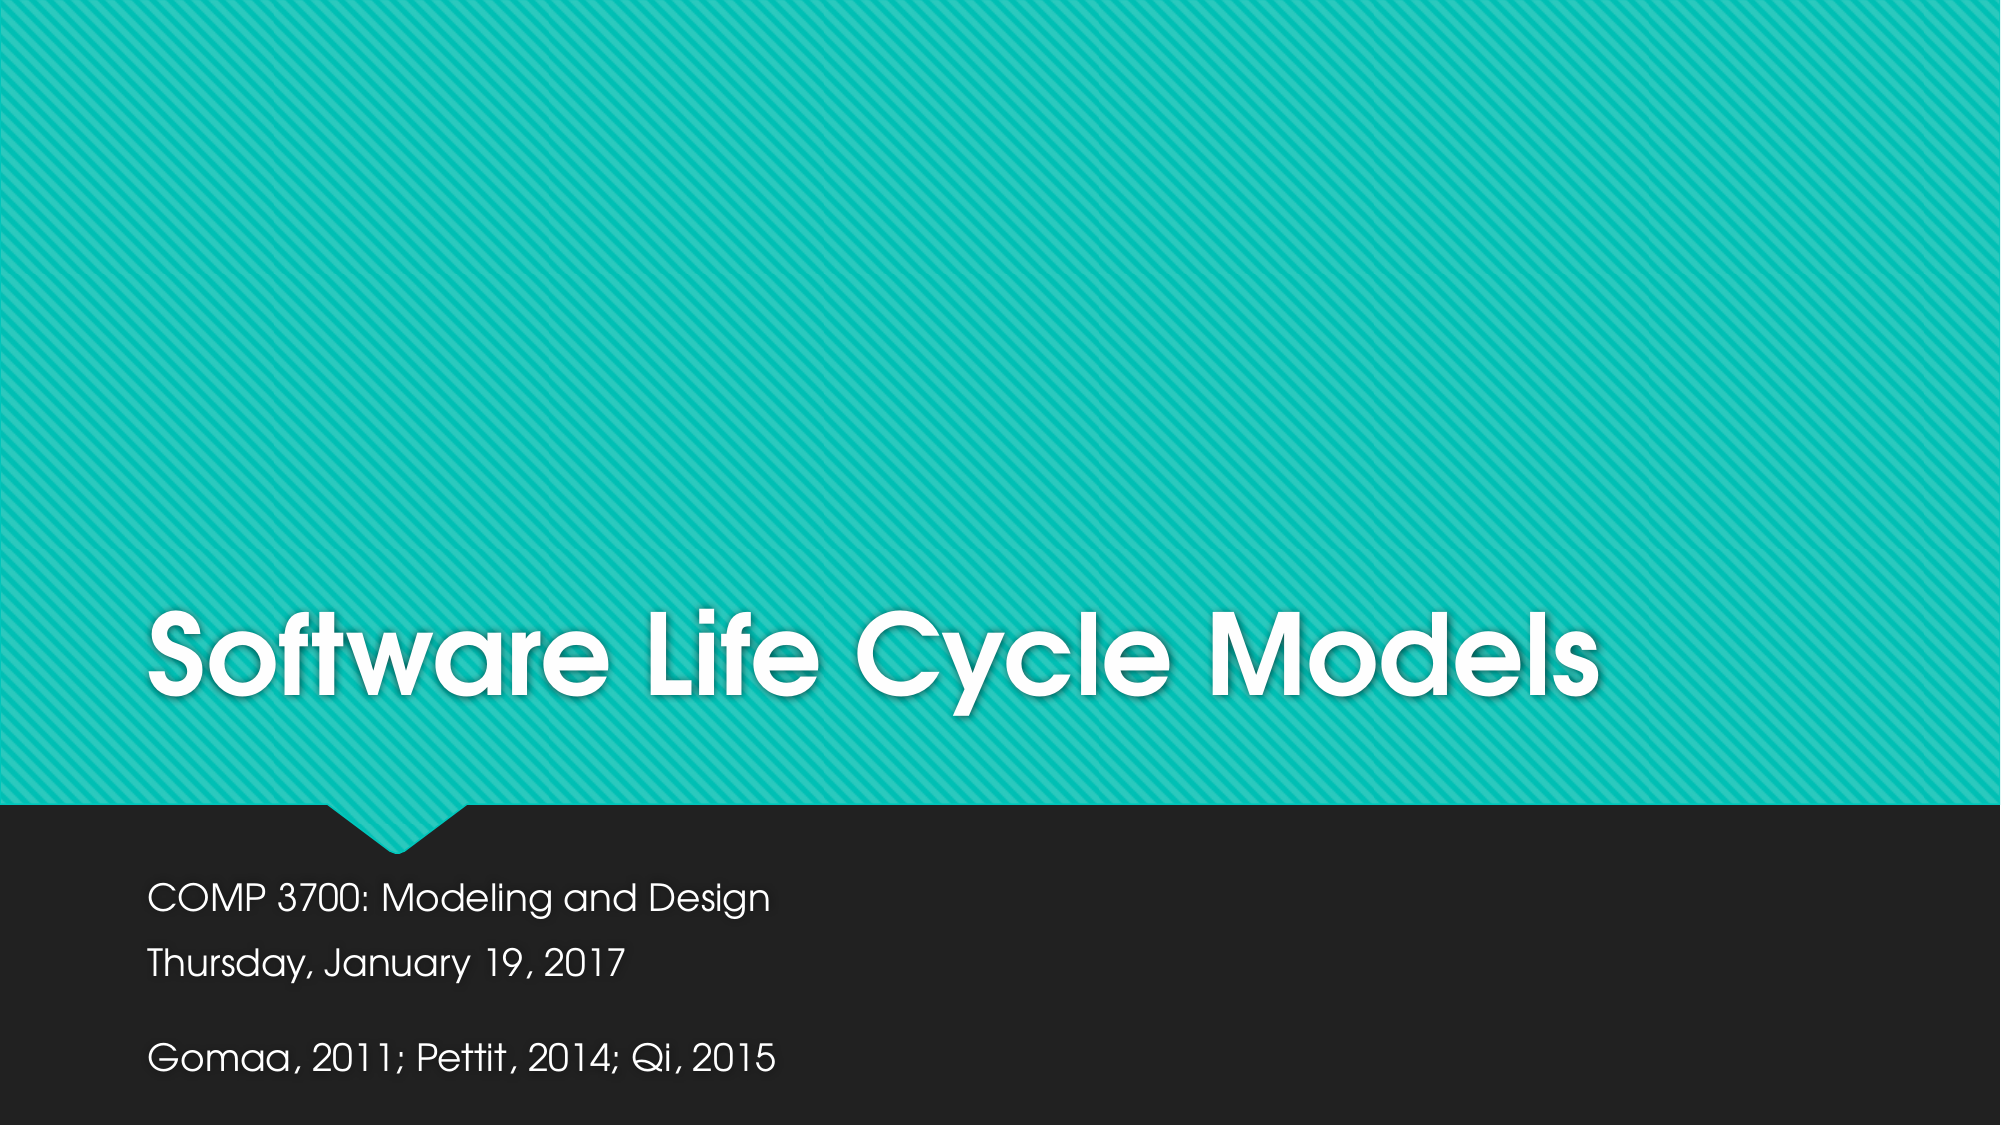

# Software Life Cycle Models
COMP 3700: Modeling and Design
Thursday, January 19, 2017
Gomaa, 2011; Pettit, 2014; Qi, 2015